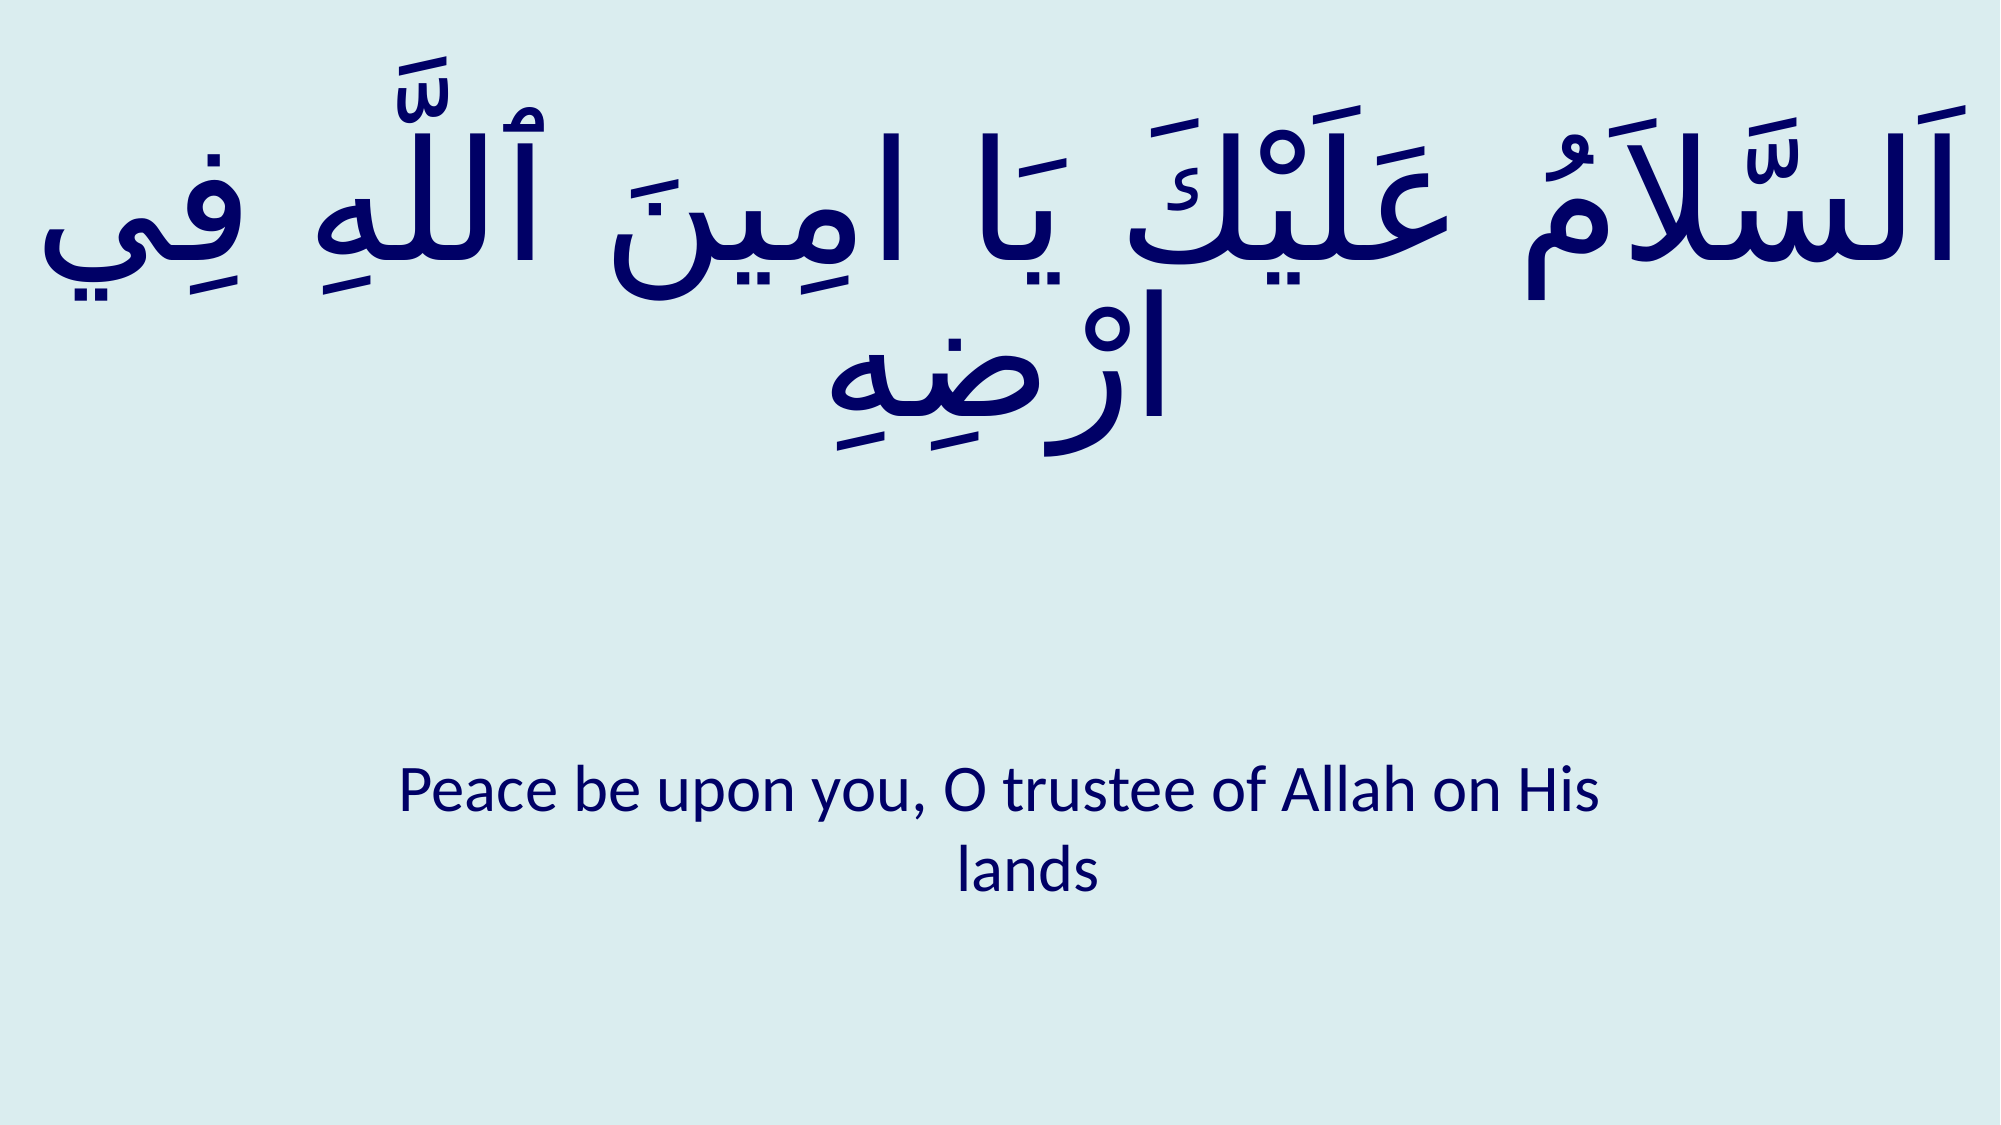

# اَلسَّلاَمُ عَلَيْكَ يَا امِينَ ٱللَّهِ فِي ارْضِهِ
Peace be upon you, O trustee of Allah on His lands